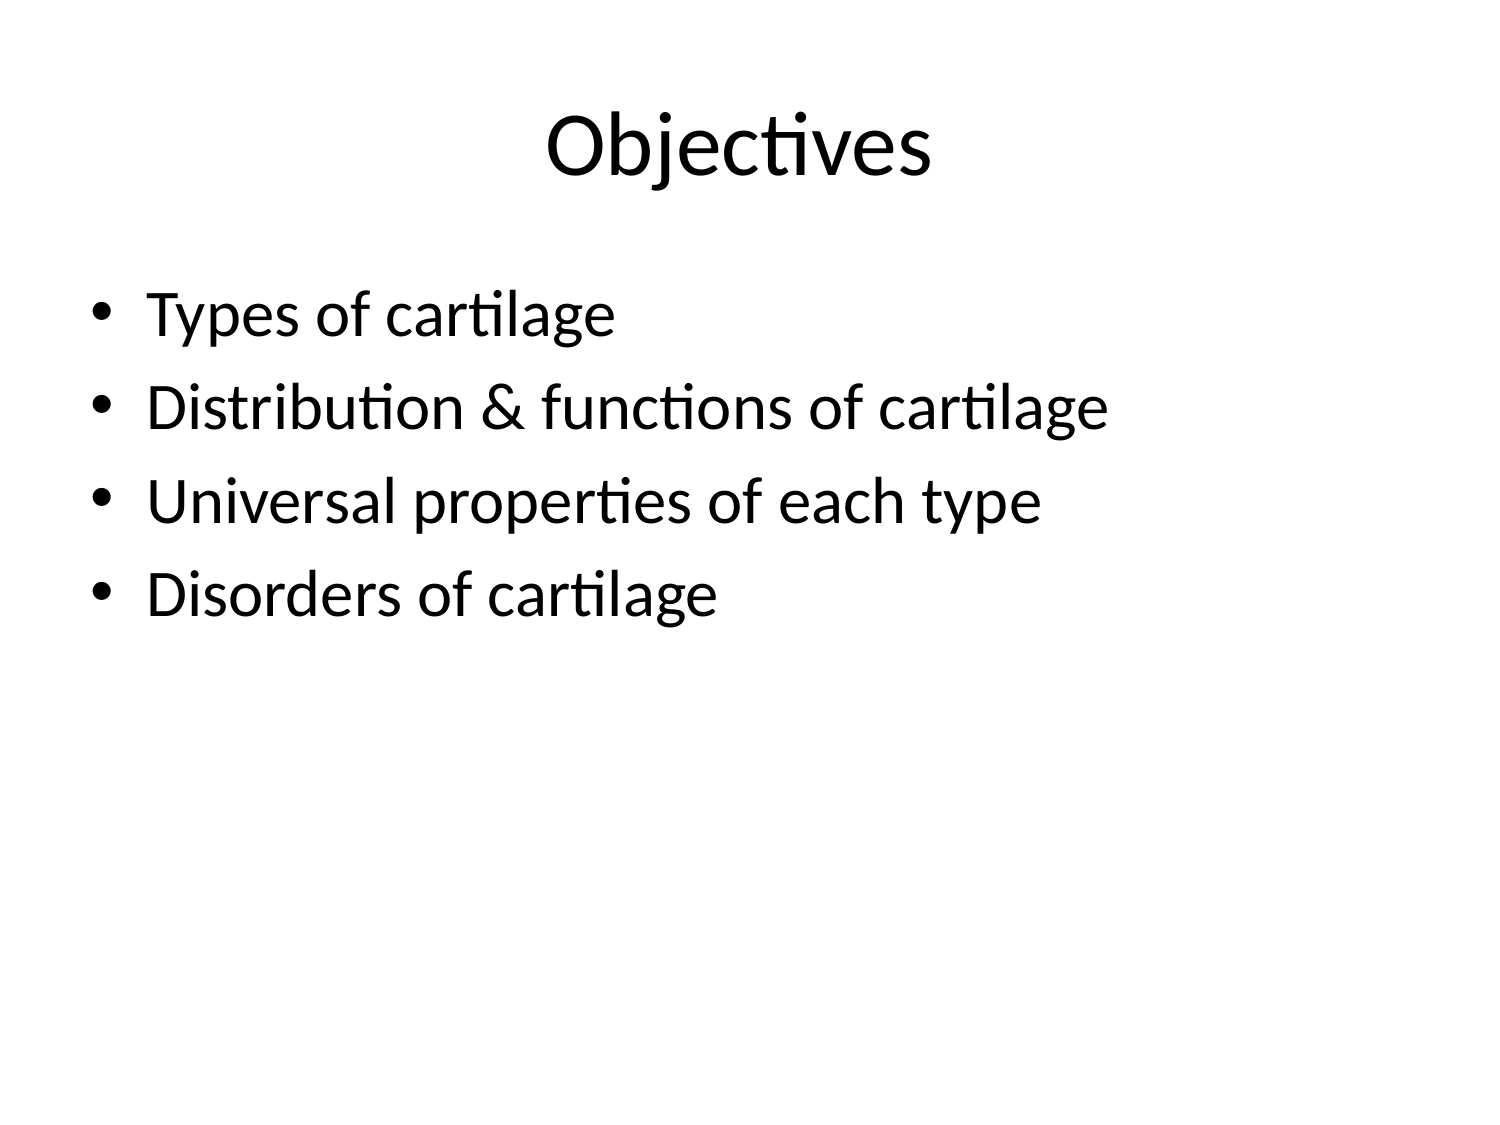

# Objectives
Types of cartilage
Distribution & functions of cartilage
Universal properties of each type
Disorders of cartilage